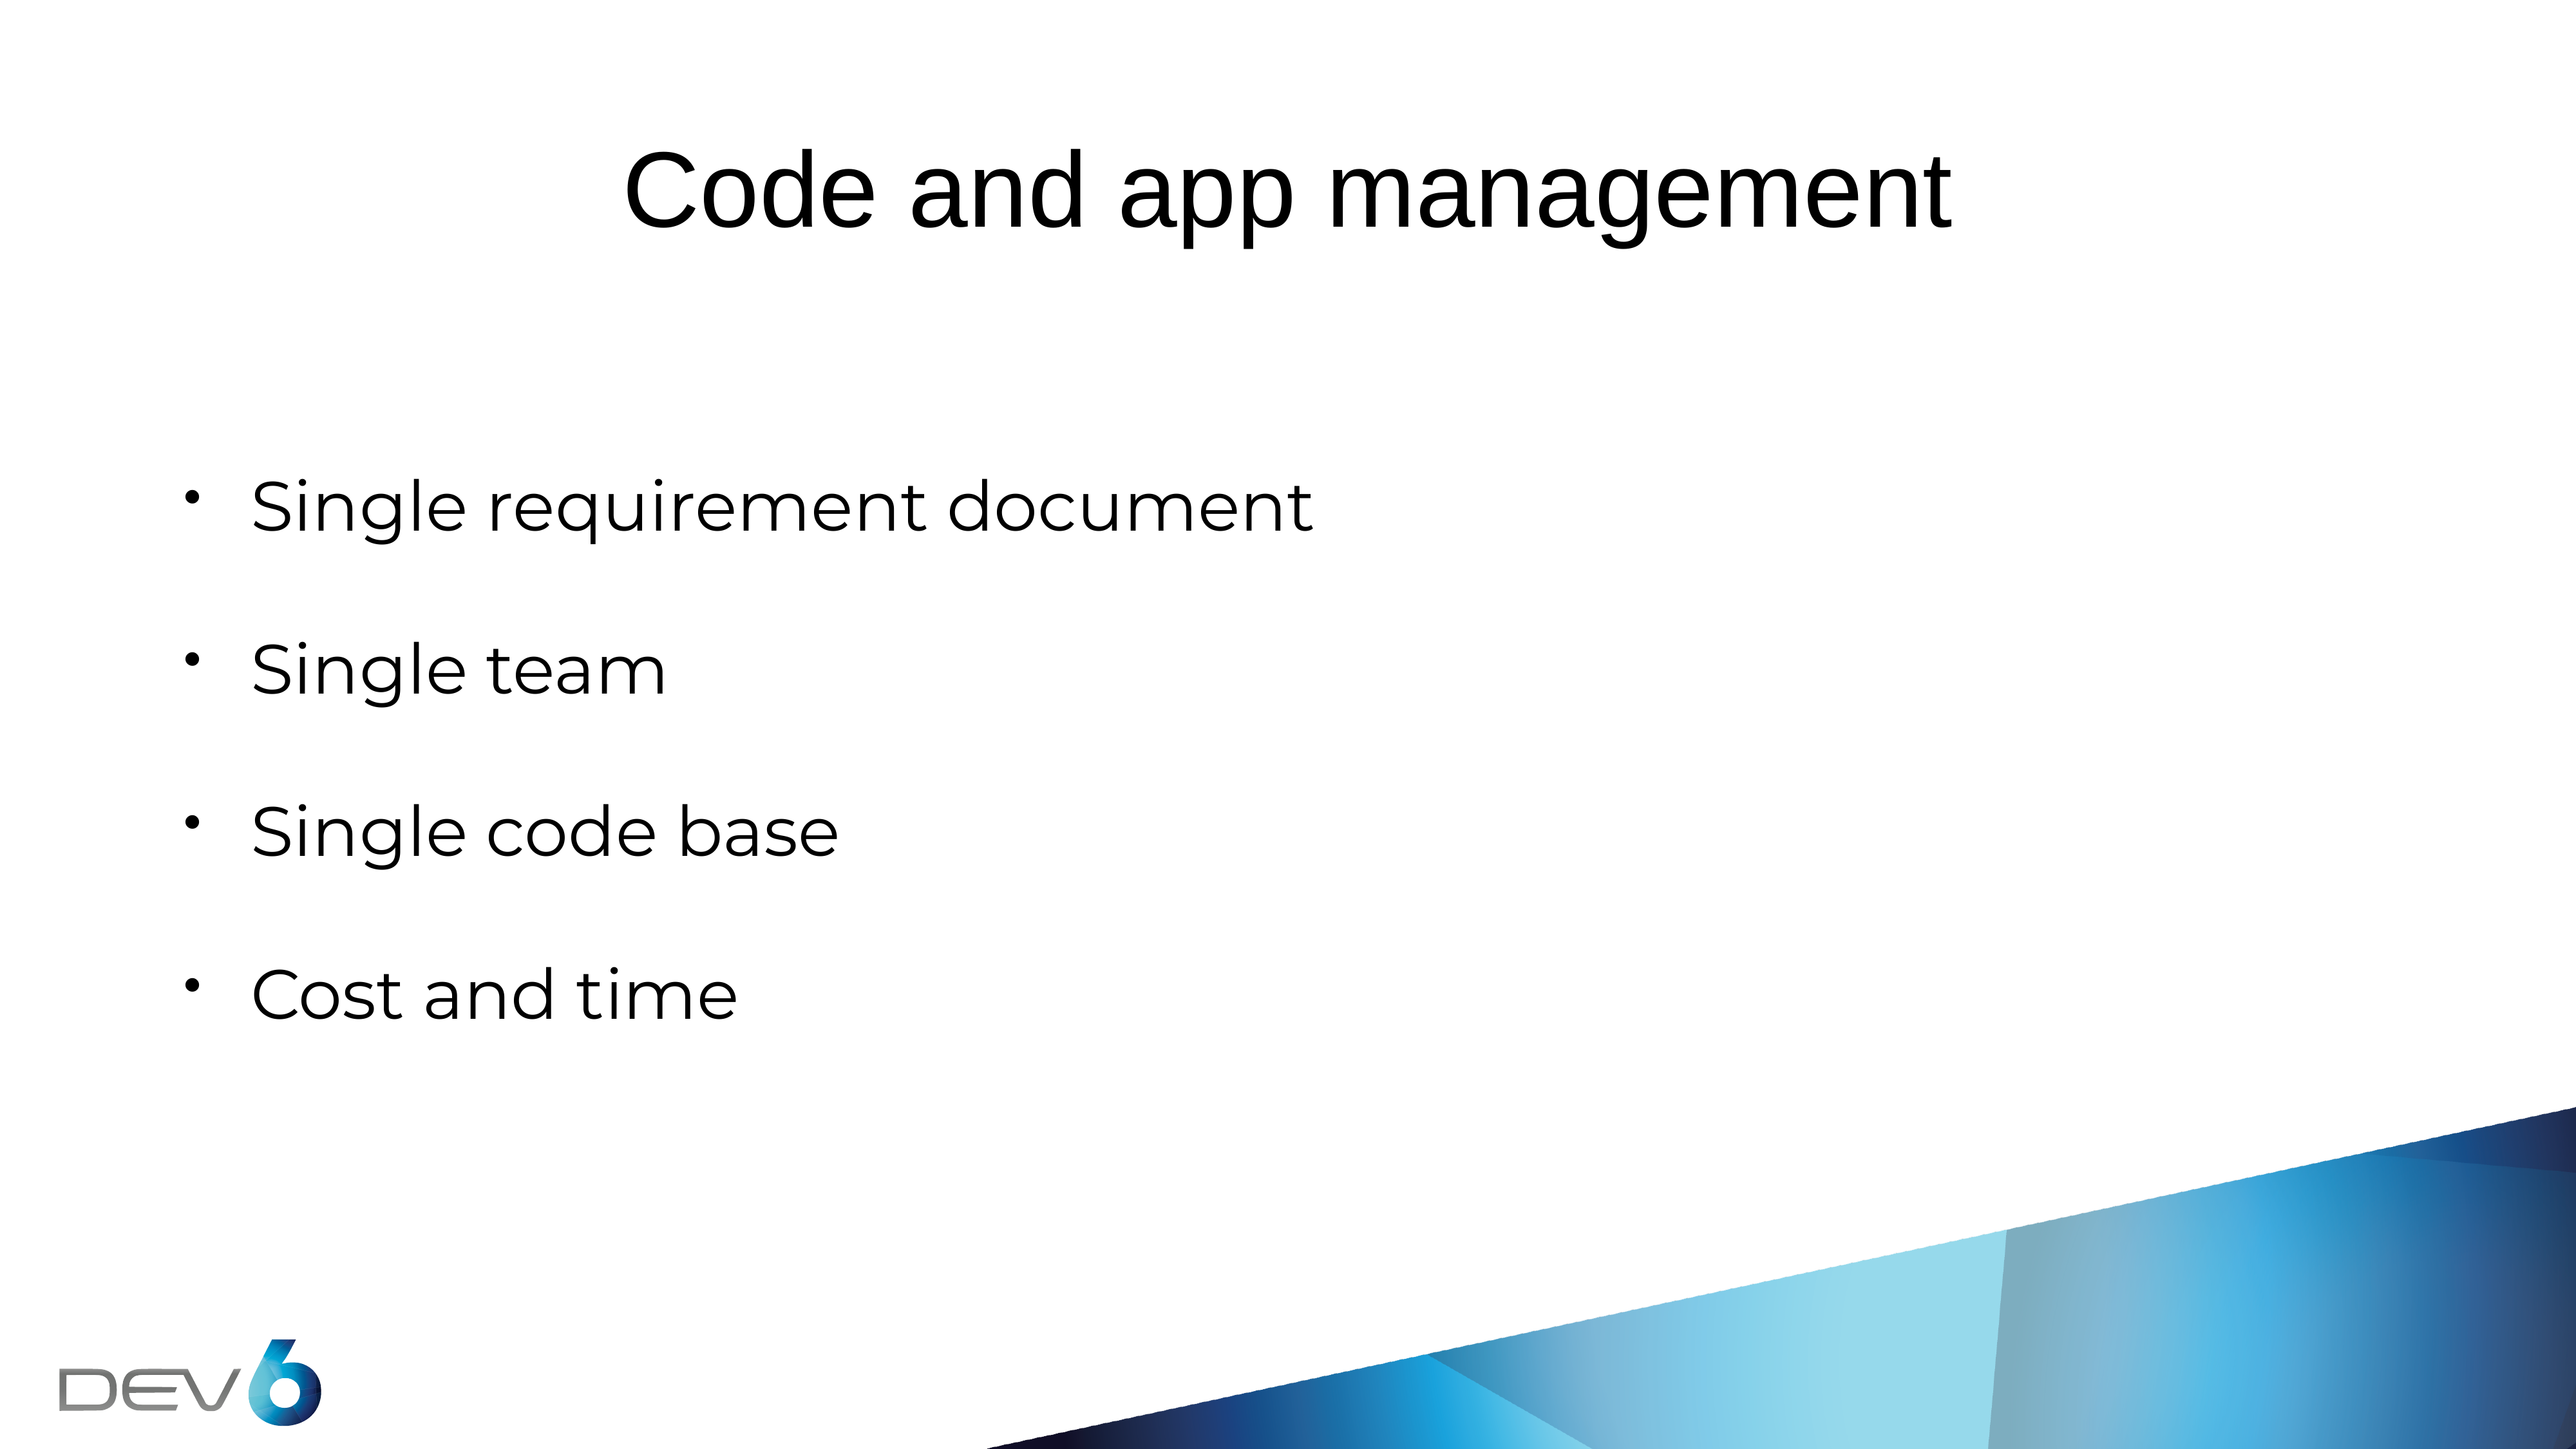

# Code and app management
Single requirement document
Single team
Single code base
Cost and time